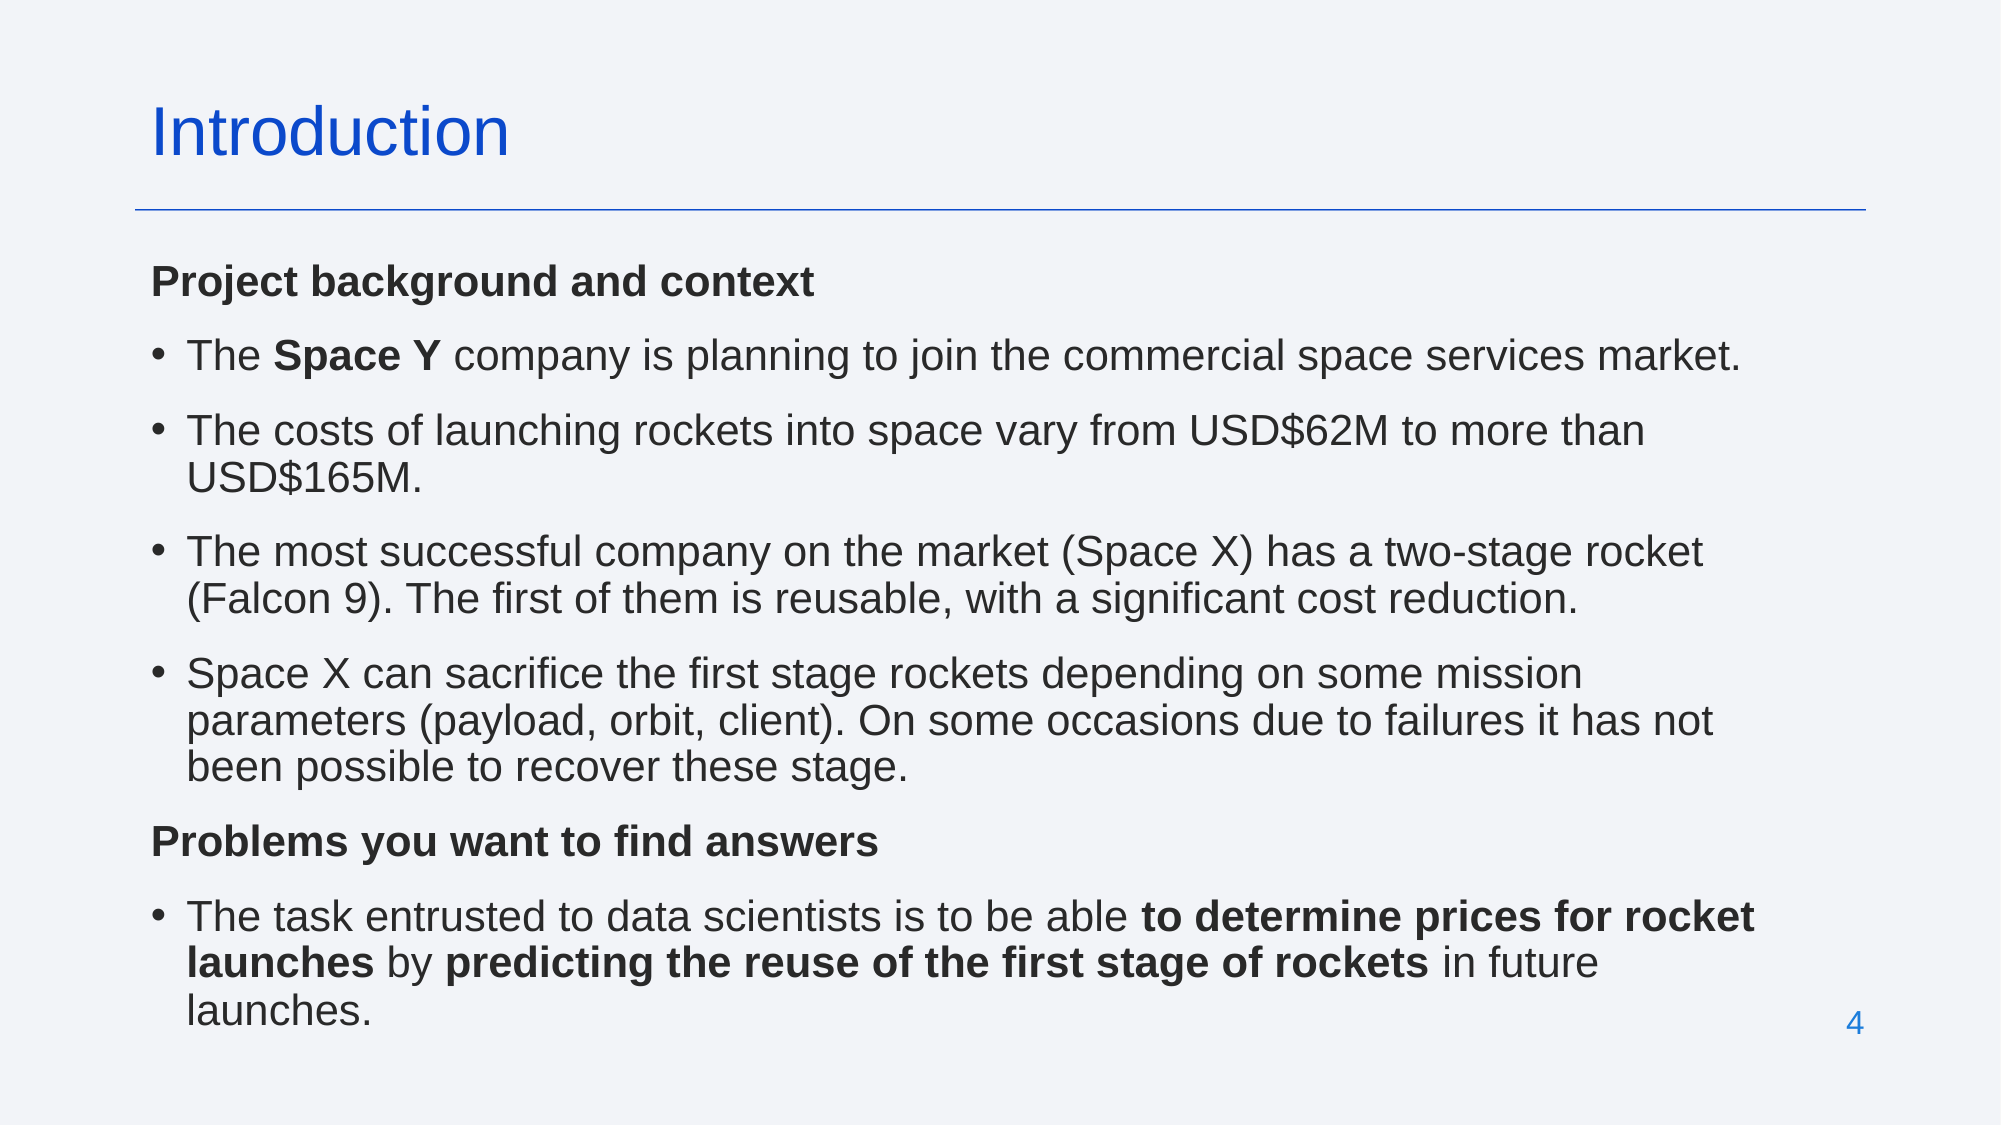

Introduction
Project background and context
The Space Y company is planning to join the commercial space services market.
The costs of launching rockets into space vary from USD$62M to more than USD$165M.
The most successful company on the market (Space X) has a two-stage rocket (Falcon 9). The first of them is reusable, with a significant cost reduction.
Space X can sacrifice the first stage rockets depending on some mission parameters (payload, orbit, client). On some occasions due to failures it has not been possible to recover these stage.
Problems you want to find answers
The task entrusted to data scientists is to be able to determine prices for rocket launches by predicting the reuse of the first stage of rockets in future launches.

4